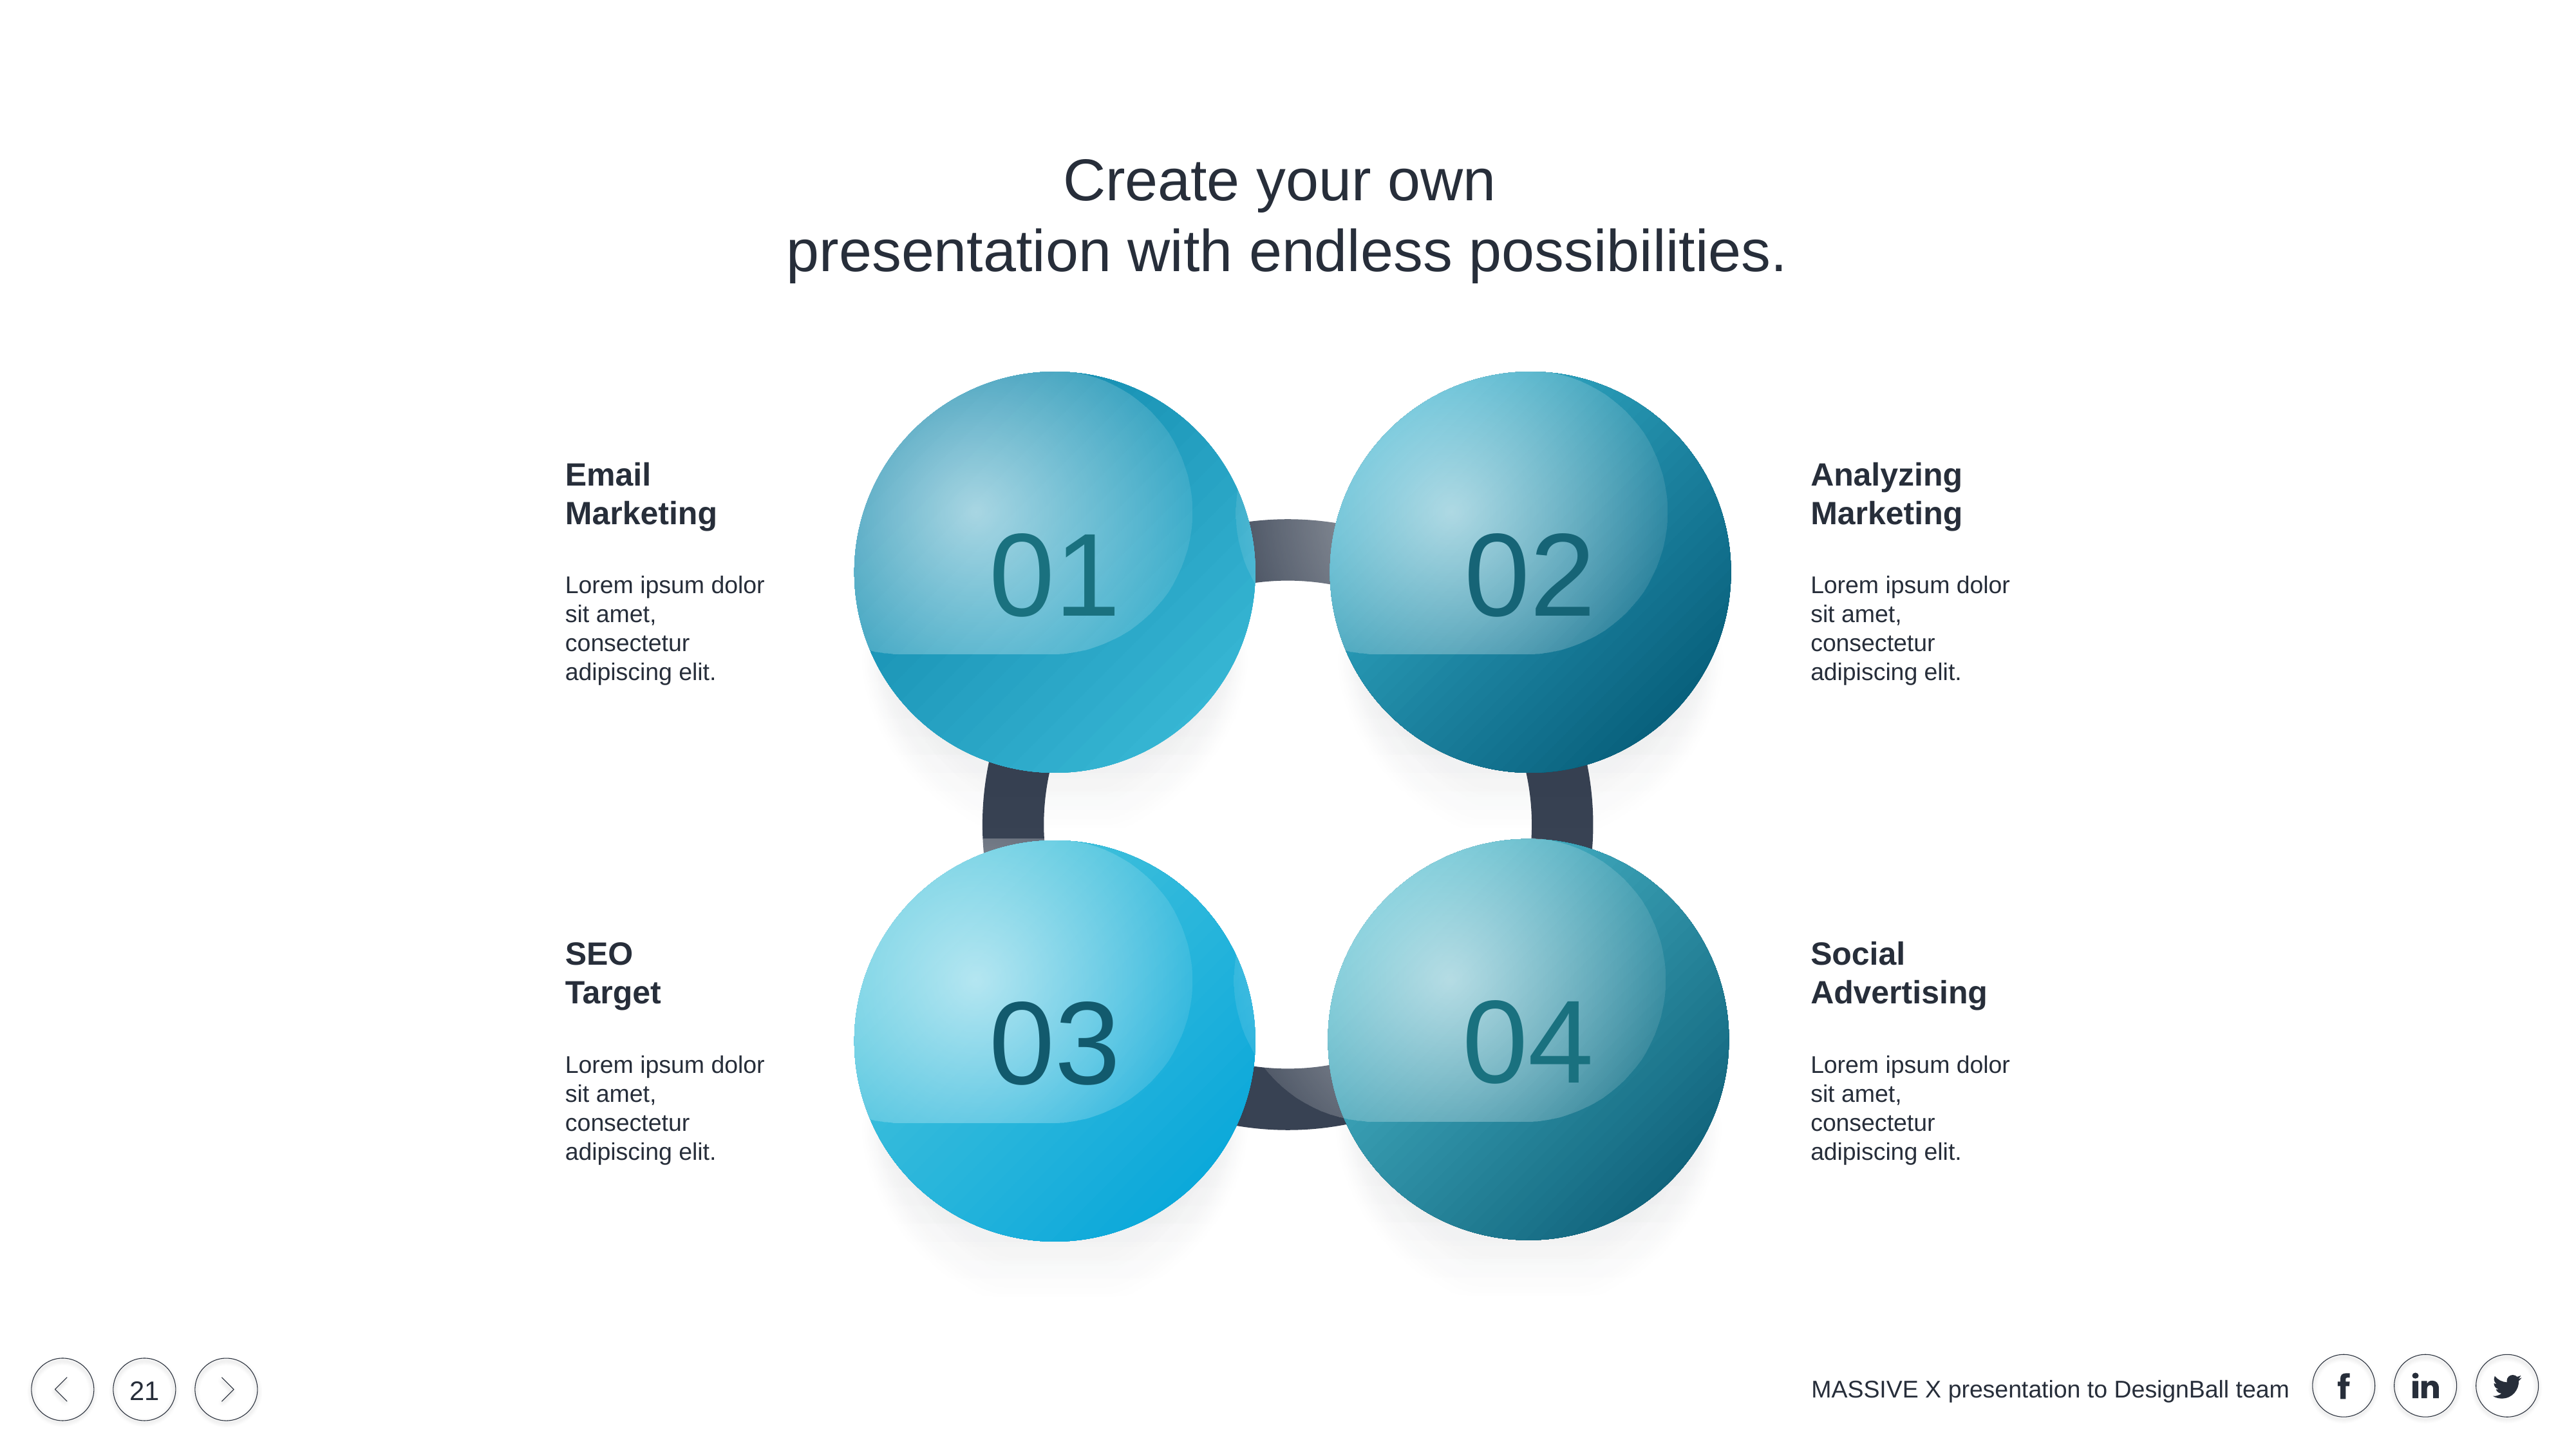

Create your own
presentation with endless possibilities.

01

02
Email
Marketing

Lorem ipsum dolor sit amet, consectetur adipiscing elit.
Analyzing
Marketing

Lorem ipsum dolor sit amet, consectetur adipiscing elit.

04

03
SEO
Target

Lorem ipsum dolor sit amet, consectetur adipiscing elit.
Social
Advertising

Lorem ipsum dolor sit amet, consectetur adipiscing elit.